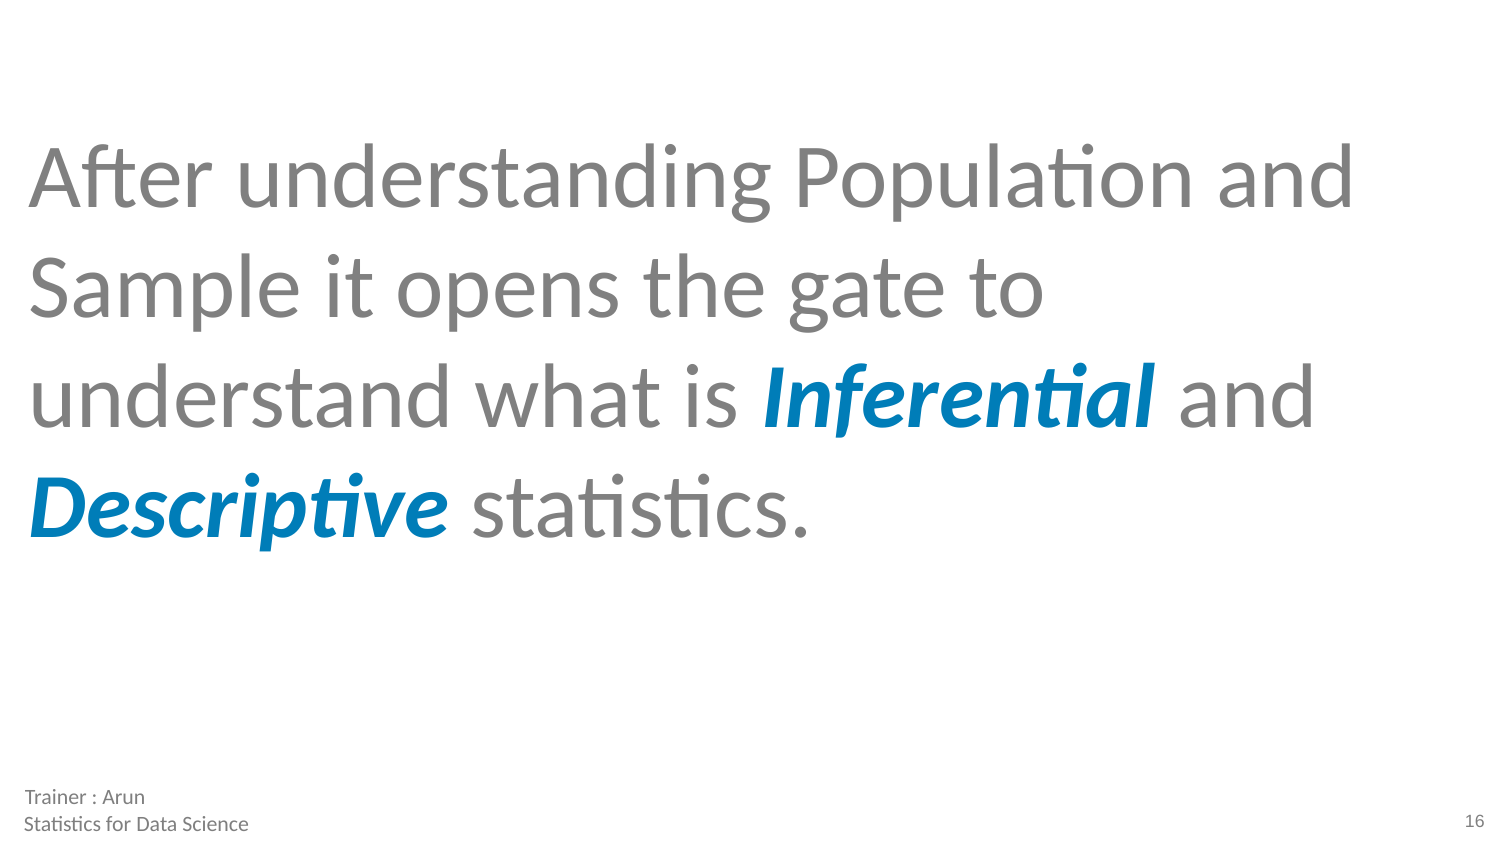

After understanding Population and Sample it opens the gate to understand what is Inferential and Descriptive statistics.